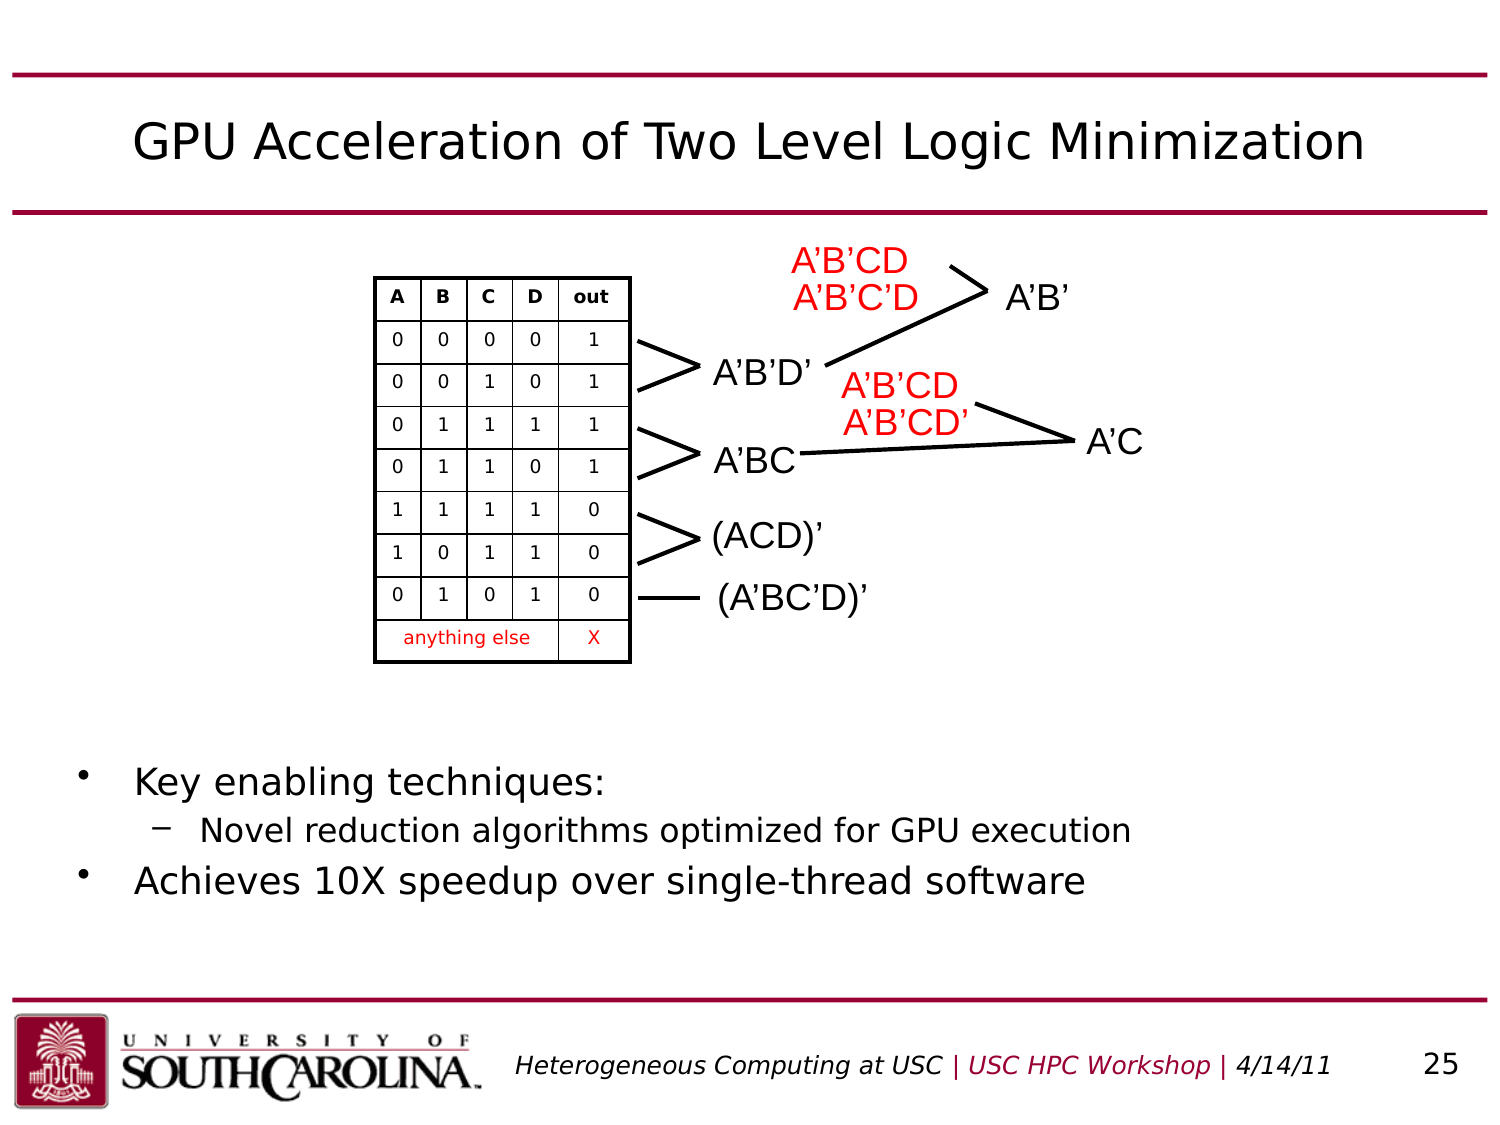

# GPU Acceleration of Two Level Logic Minimization
A’B’CD
A’B’C’D
A’B’
| A | B | C | D | out |
| --- | --- | --- | --- | --- |
| 0 | 0 | 0 | 0 | 1 |
| 0 | 0 | 1 | 0 | 1 |
| 0 | 1 | 1 | 1 | 1 |
| 0 | 1 | 1 | 0 | 1 |
| 1 | 1 | 1 | 1 | 0 |
| 1 | 0 | 1 | 1 | 0 |
| 0 | 1 | 0 | 1 | 0 |
| anything else |  |  |  | X |
A’B’D’
A’B’CD
A’B’CD’
A’C
A’BC
(ACD)’
(A’BC’D)’
Key enabling techniques:
Novel reduction algorithms optimized for GPU execution
Achieves 10X speedup over single-thread software
Heterogeneous Computing at USC | USC HPC Workshop | 4/14/11	 25